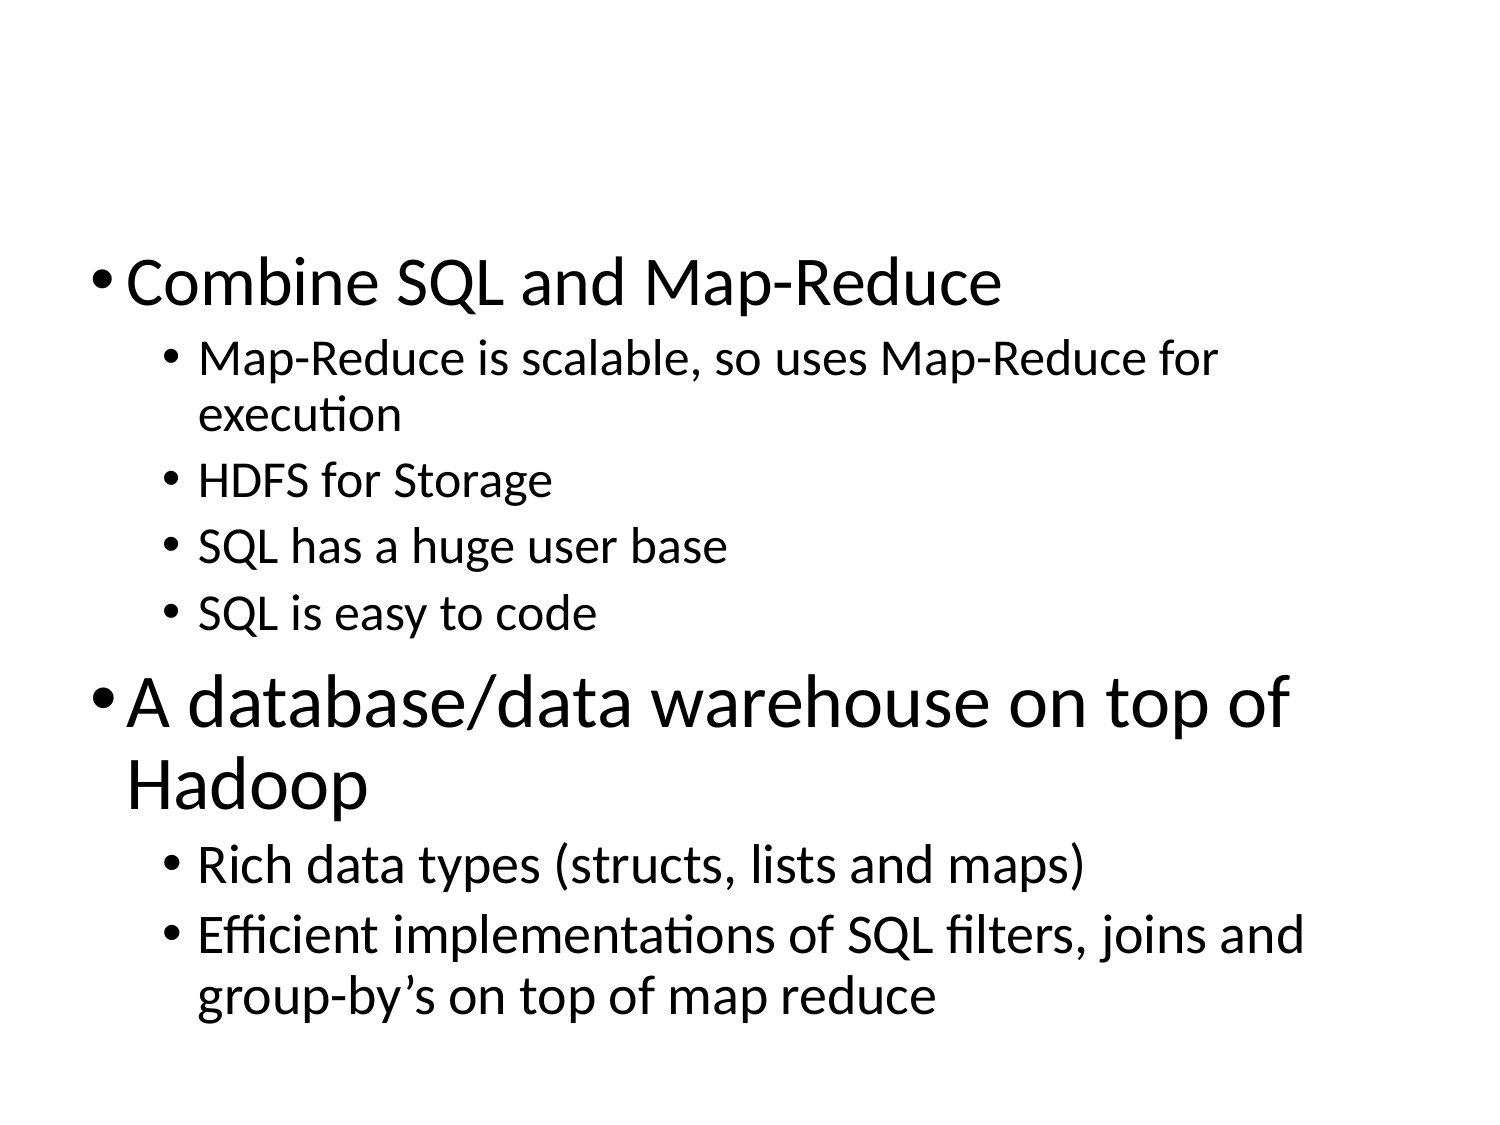

Combine SQL and Map-Reduce
Map-Reduce is scalable, so uses Map-Reduce for execution
HDFS for Storage
SQL has a huge user base
SQL is easy to code
A database/data warehouse on top of Hadoop
Rich data types (structs, lists and maps)
Efficient implementations of SQL filters, joins and group-by’s on top of map reduce